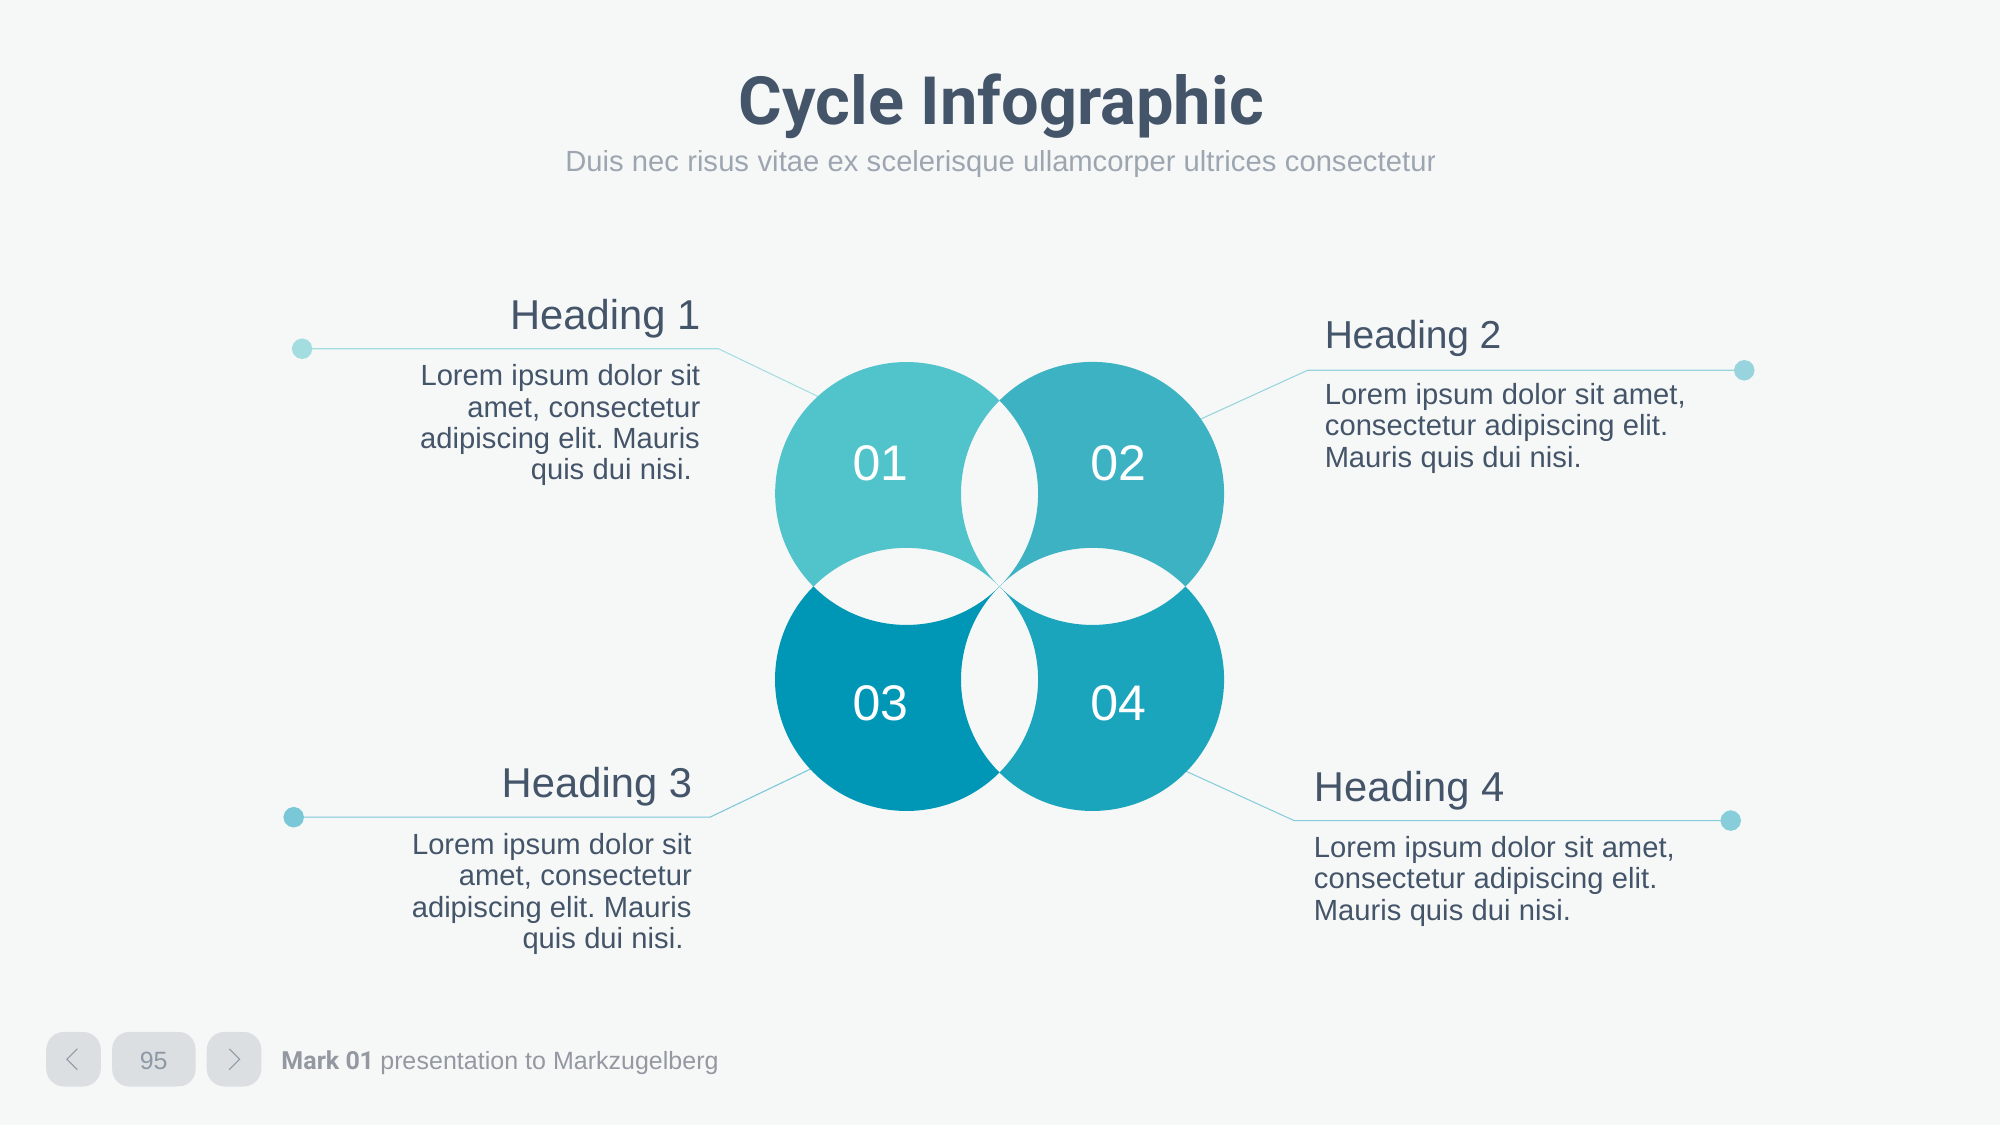

# Cycle Infographic
Duis nec risus vitae ex scelerisque ullamcorper ultrices consectetur
Heading 1
Lorem ipsum dolor sit amet, consectetur adipiscing elit. Mauris quis dui nisi.
Heading 2
Lorem ipsum dolor sit amet, consectetur adipiscing elit. Mauris quis dui nisi.

01

02

03

04
Heading 3
Lorem ipsum dolor sit amet, consectetur adipiscing elit. Mauris quis dui nisi.
Heading 4
Lorem ipsum dolor sit amet, consectetur adipiscing elit. Mauris quis dui nisi.